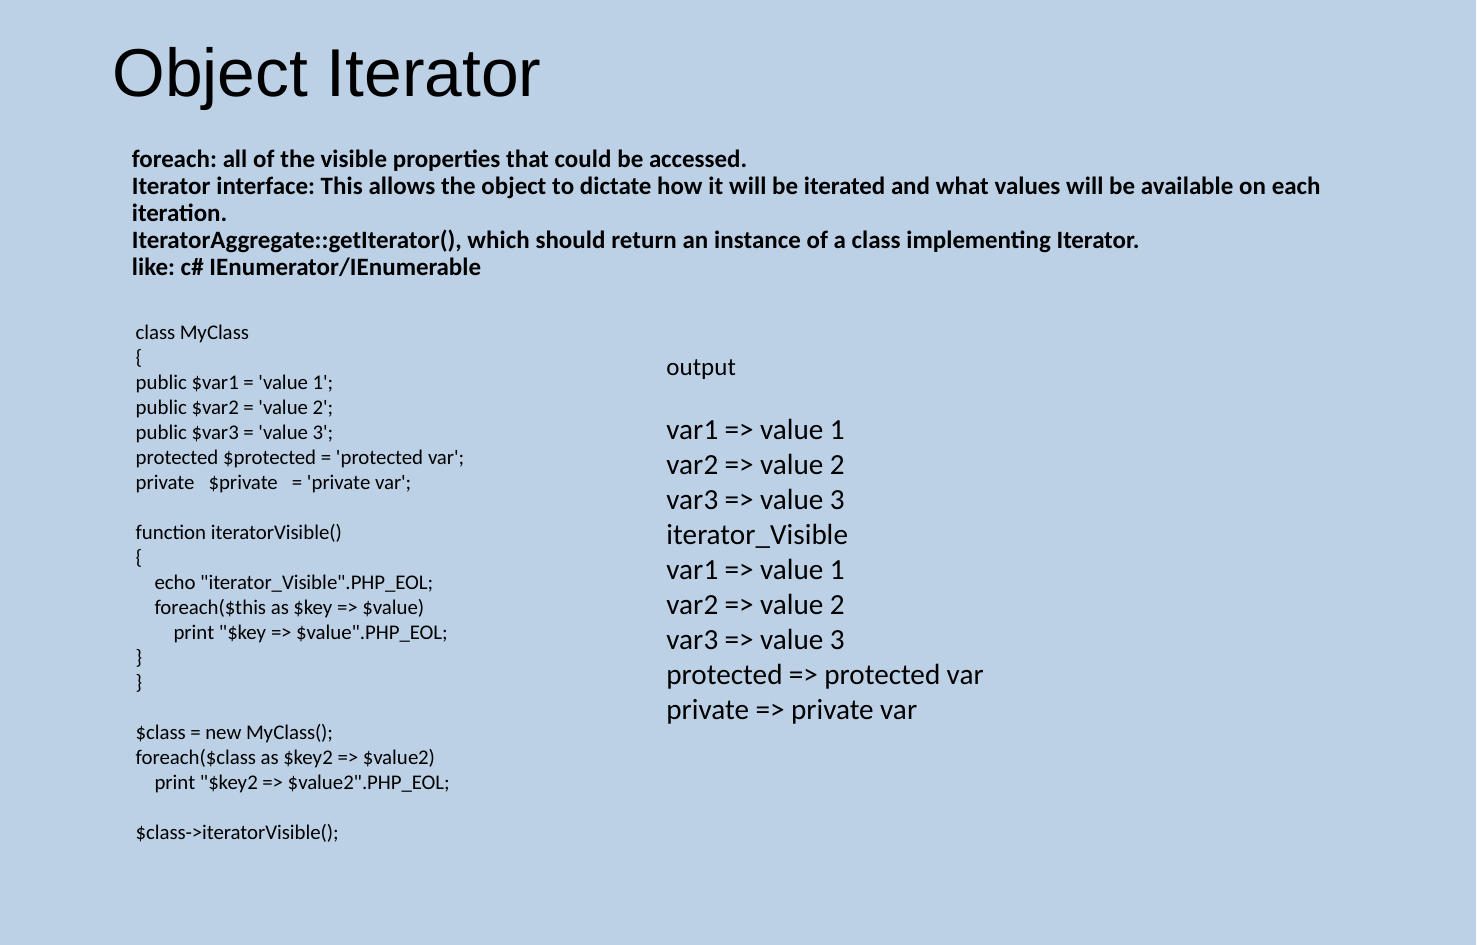

Object Iterator
foreach: all of the visible properties that could be accessed.
Iterator interface: This allows the object to dictate how it will be iterated and what values will be available on each iteration.
IteratorAggregate::getIterator(), which should return an instance of a class implementing Iterator.
like: c# IEnumerator/IEnumerable

class MyClass
{
public $var1 = 'value 1';
public $var2 = 'value 2';
public $var3 = 'value 3';
protected $protected = 'protected var';
private   $private   = 'private var';

function iteratorVisible()
{
    echo "iterator_Visible".PHP_EOL;
    foreach($this as $key => $value)
        print "$key => $value".PHP_EOL;
}
}

$class = new MyClass();
foreach($class as $key2 => $value2)
    print "$key2 => $value2".PHP_EOL;

$class->iteratorVisible();

output

var1 => value 1
var2 => value 2
var3 => value 3
iterator_Visible
var1 => value 1
var2 => value 2
var3 => value 3
protected => protected var
private => private var